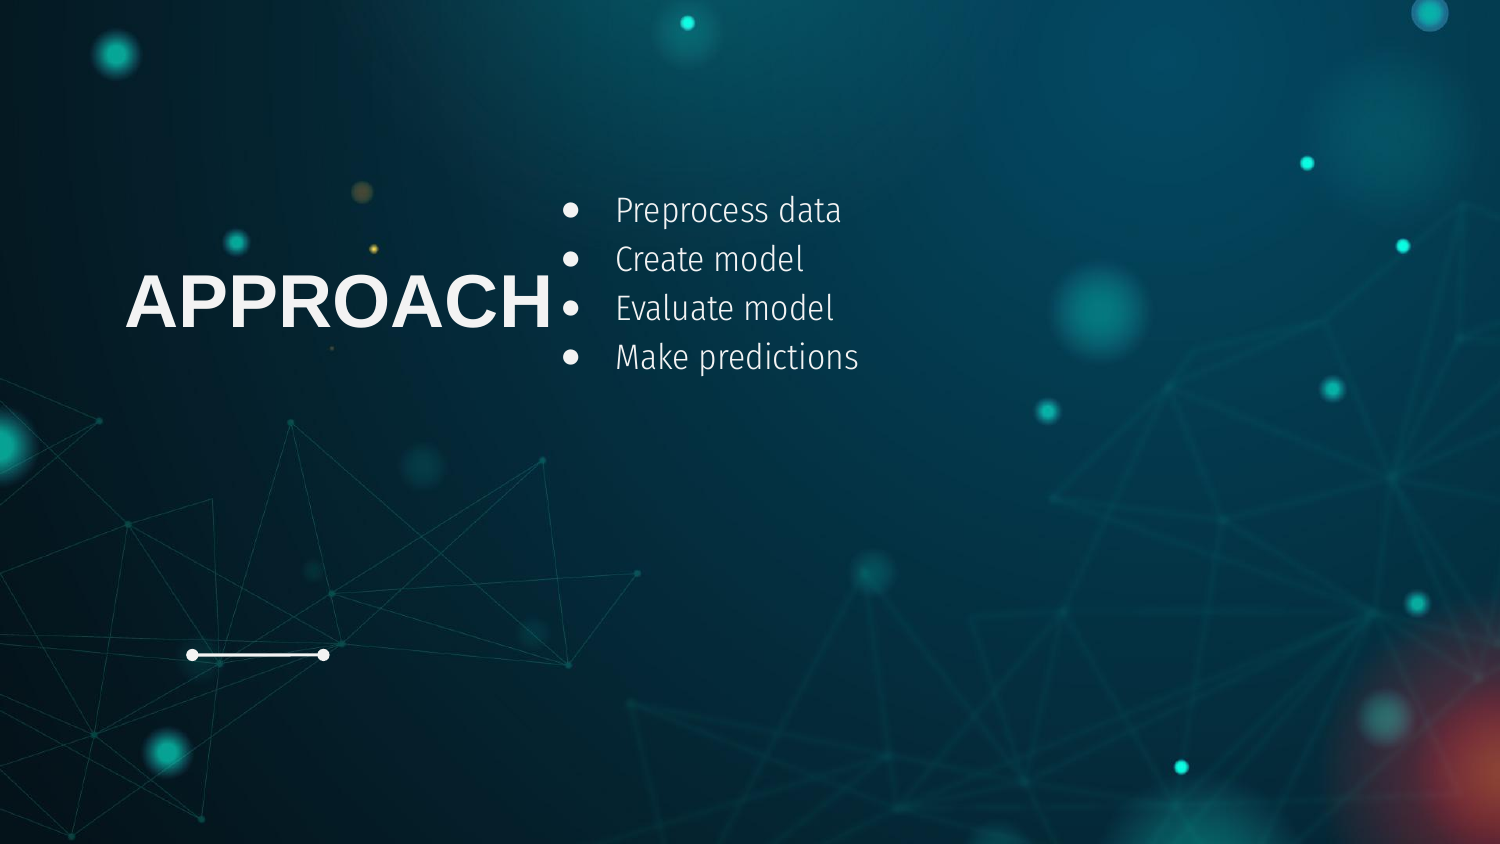

Preprocess data
Create model
Evaluate model
Make predictions

# APPROACH